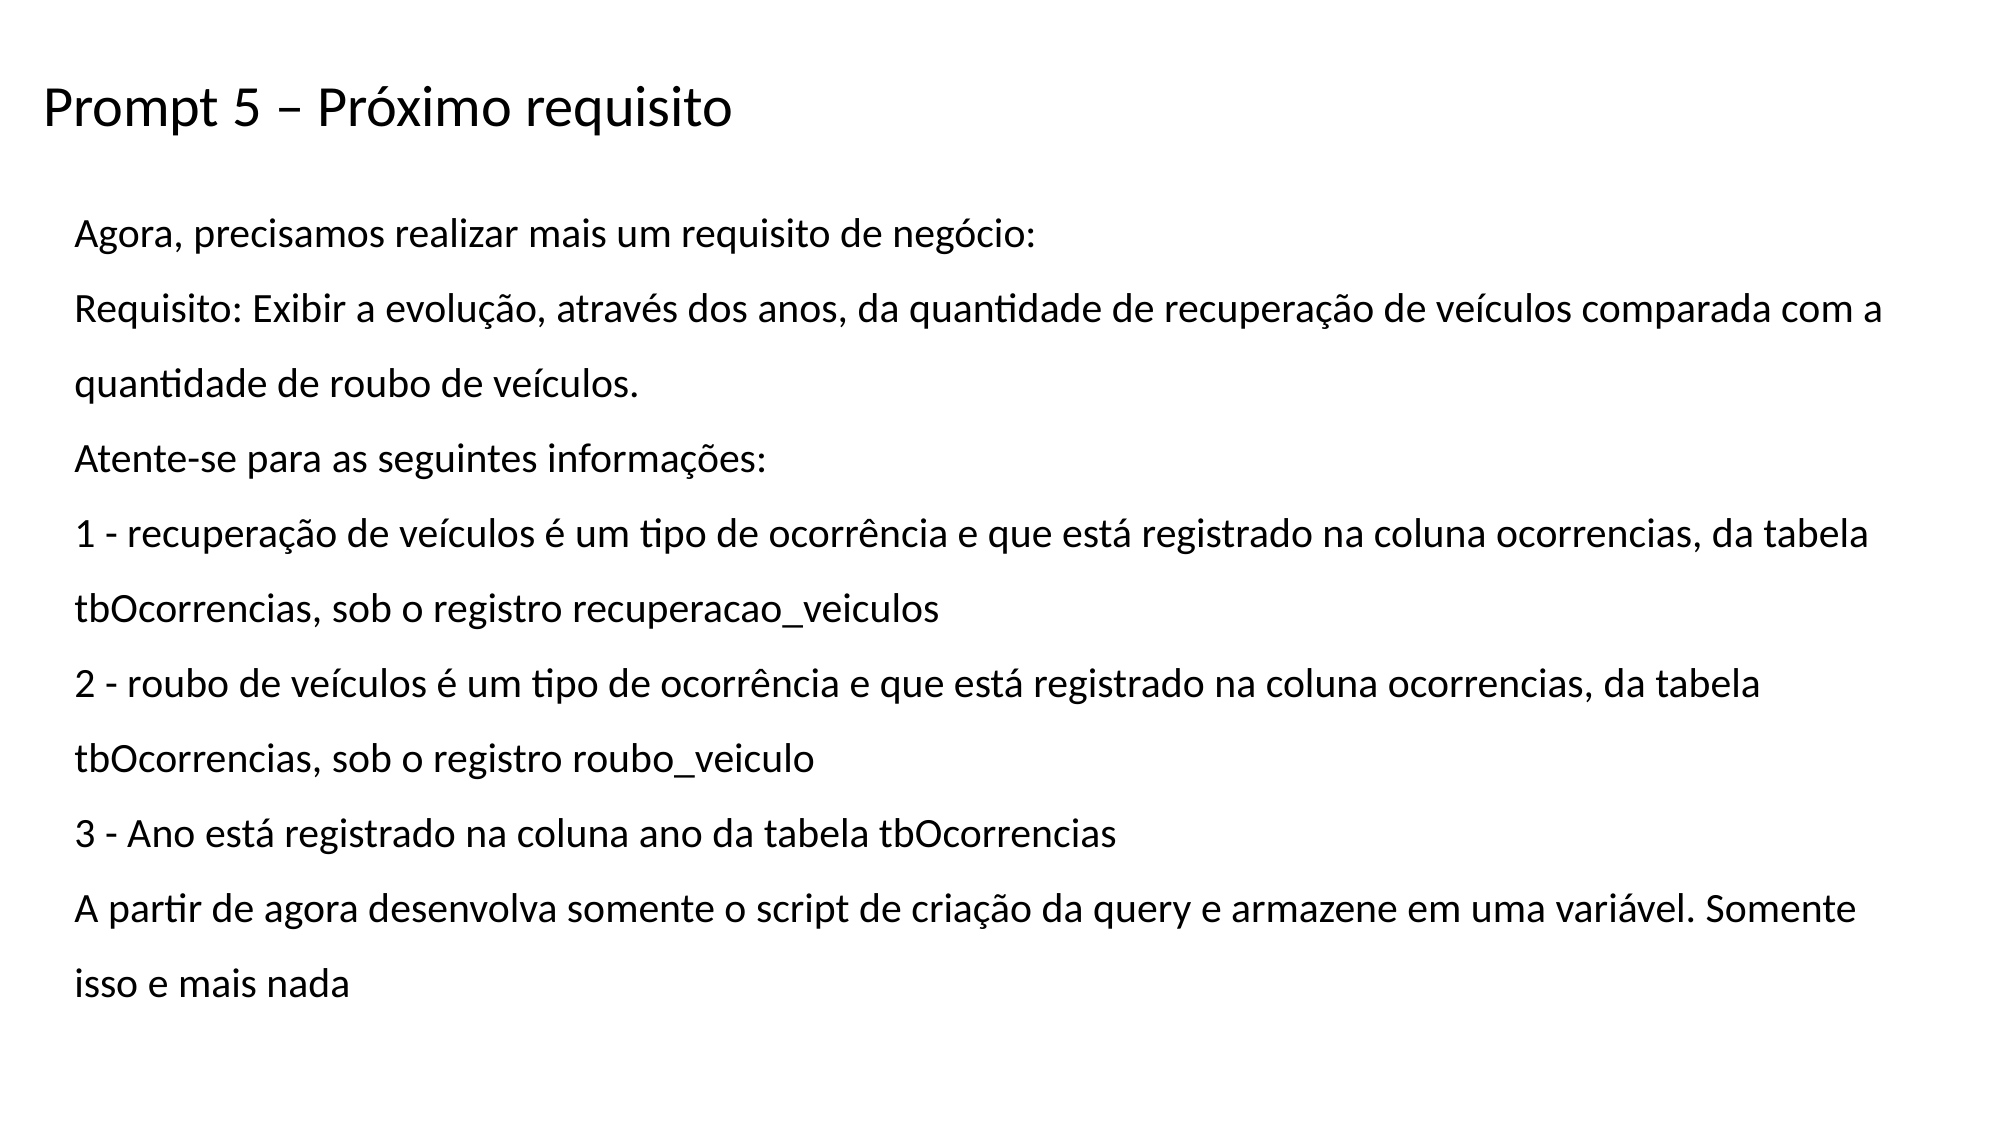

Prompt 5 – Próximo requisito
Agora, precisamos realizar mais um requisito de negócio:
Requisito: Exibir a evolução, através dos anos, da quantidade de recuperação de veículos comparada com a quantidade de roubo de veículos.
Atente-se para as seguintes informações:
1 - recuperação de veículos é um tipo de ocorrência e que está registrado na coluna ocorrencias, da tabela tbOcorrencias, sob o registro recuperacao_veiculos
2 - roubo de veículos é um tipo de ocorrência e que está registrado na coluna ocorrencias, da tabela tbOcorrencias, sob o registro roubo_veiculo
3 - Ano está registrado na coluna ano da tabela tbOcorrencias
A partir de agora desenvolva somente o script de criação da query e armazene em uma variável. Somente isso e mais nada